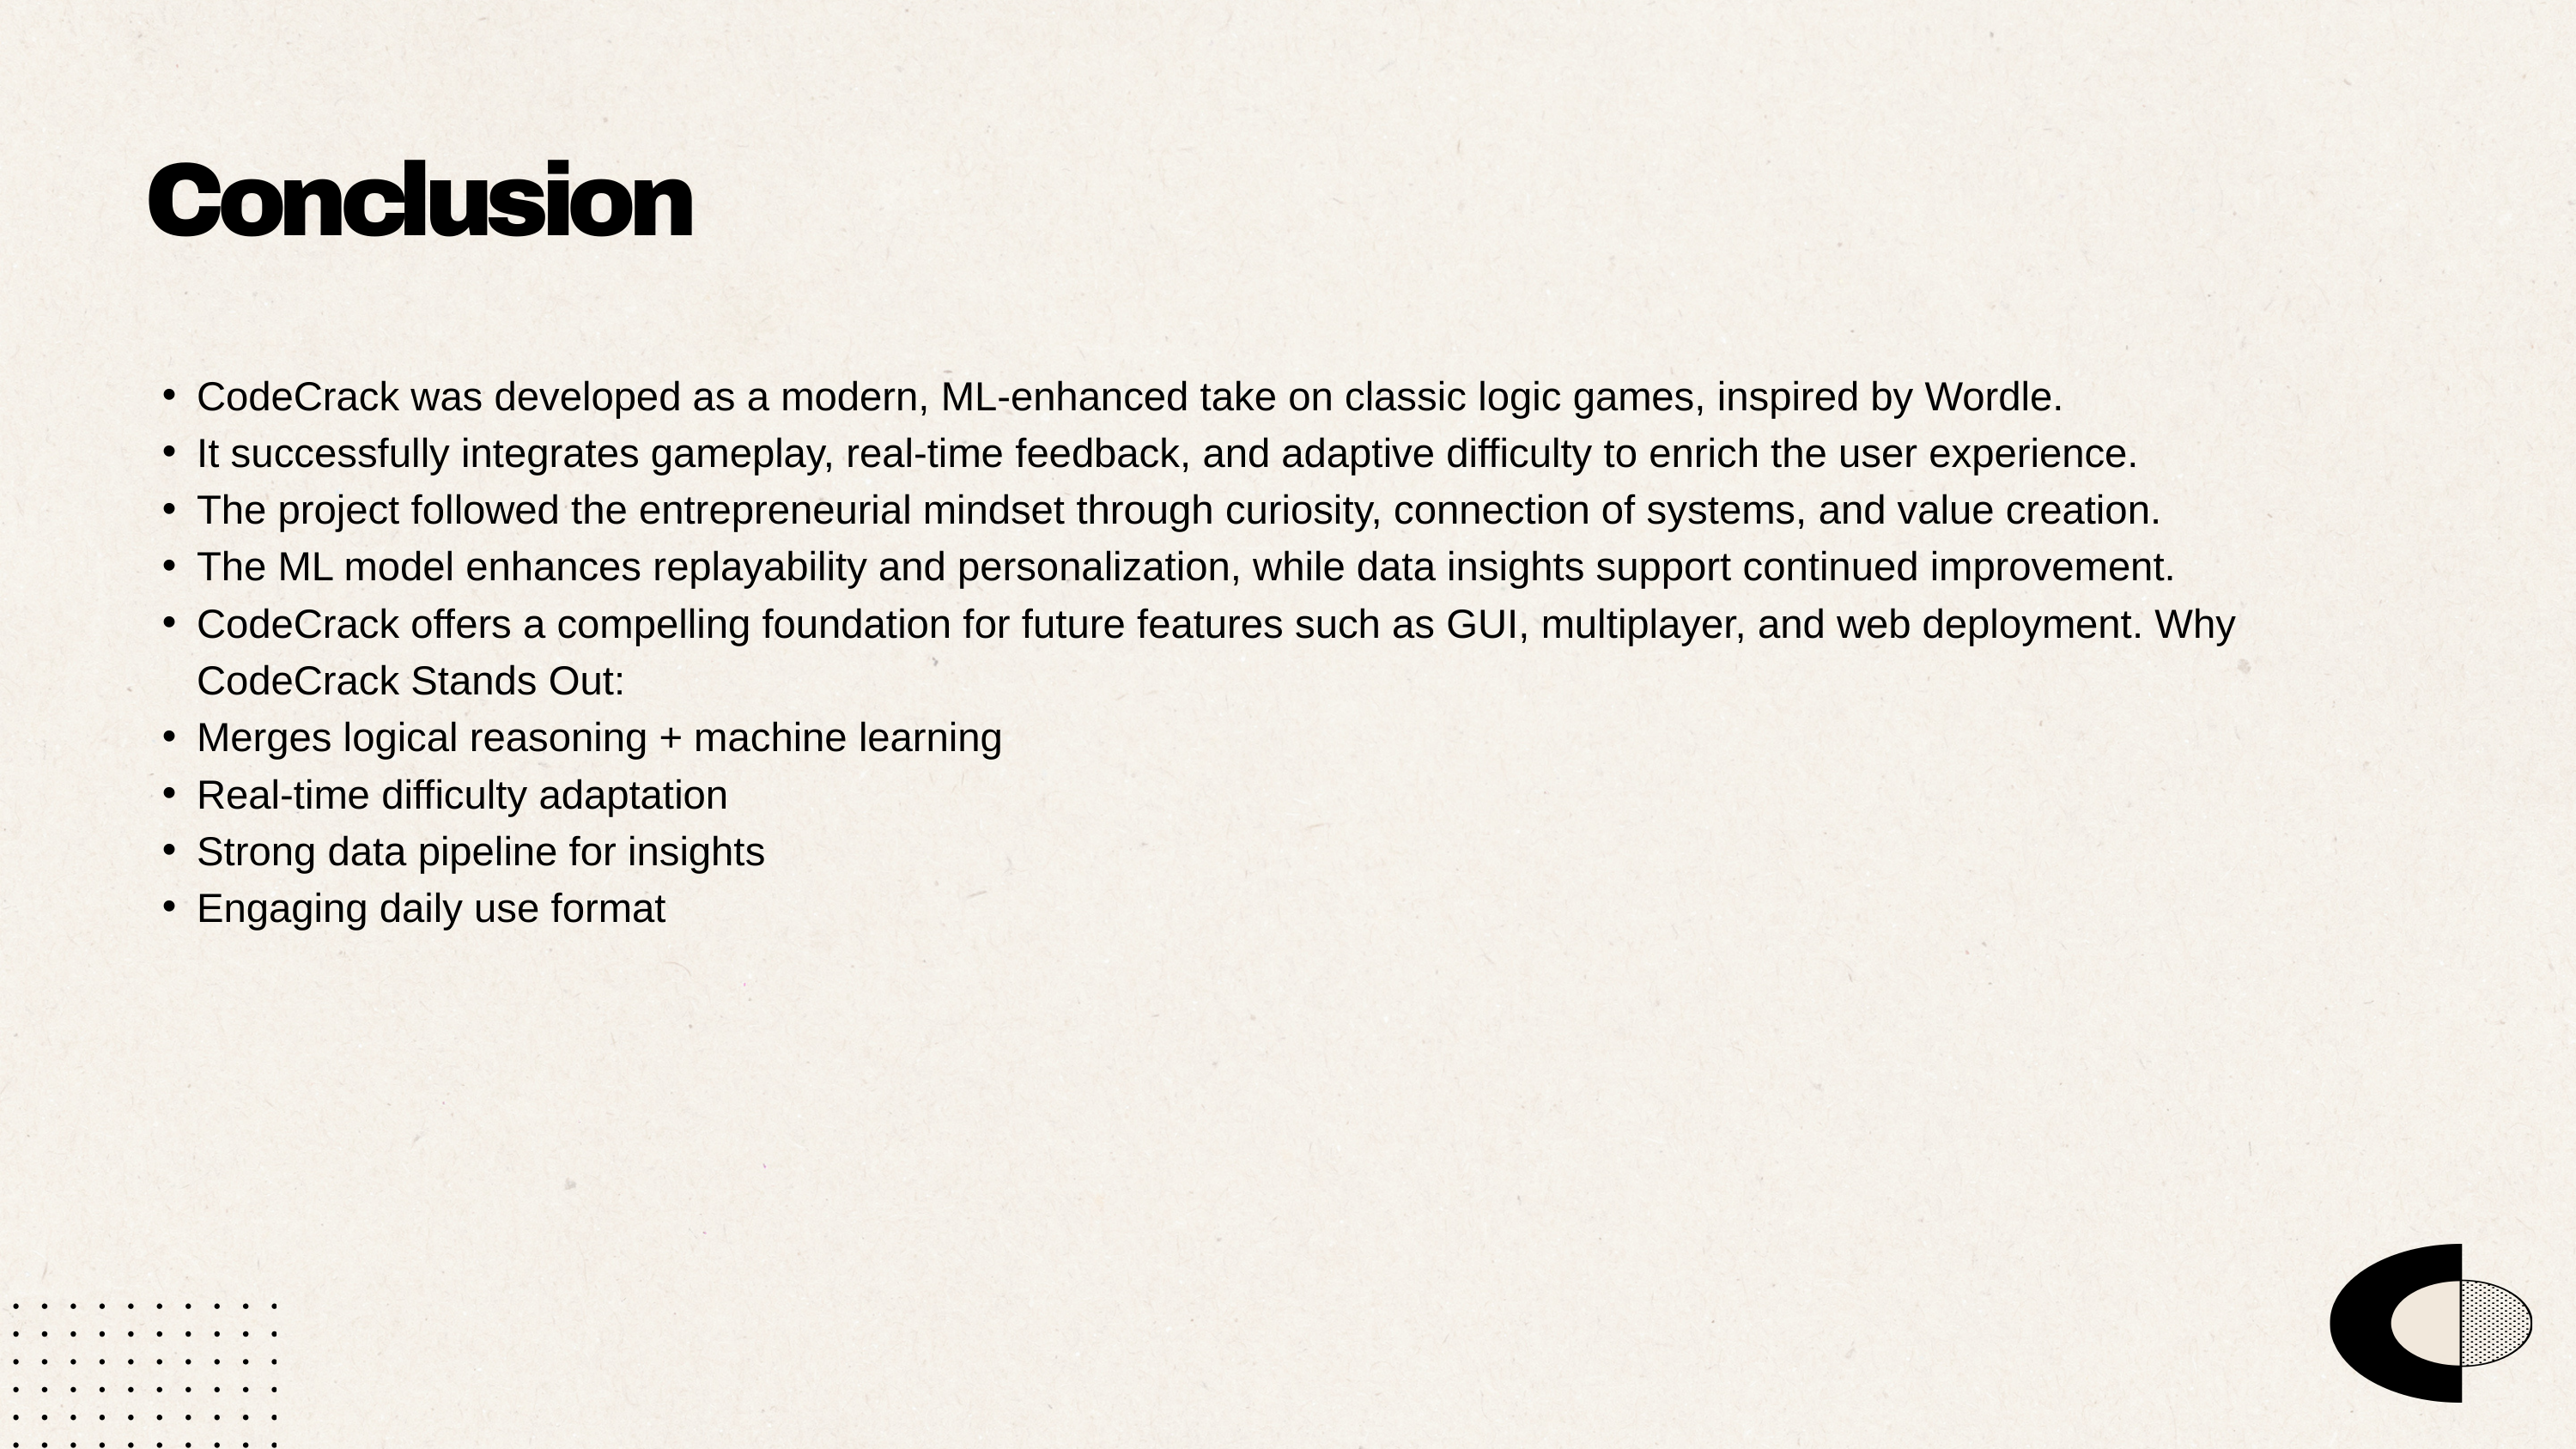

Conclusion

CodeCrack was developed as a modern, ML-enhanced take on classic logic games, inspired by Wordle.
It successfully integrates gameplay, real-time feedback, and adaptive difficulty to enrich the user experience.
The project followed the entrepreneurial mindset through curiosity, connection of systems, and value creation.
The ML model enhances replayability and personalization, while data insights support continued improvement.
CodeCrack offers a compelling foundation for future features such as GUI, multiplayer, and web deployment. Why CodeCrack Stands Out:
Merges logical reasoning + machine learning
Real-time difficulty adaptation
Strong data pipeline for insights
Engaging daily use format